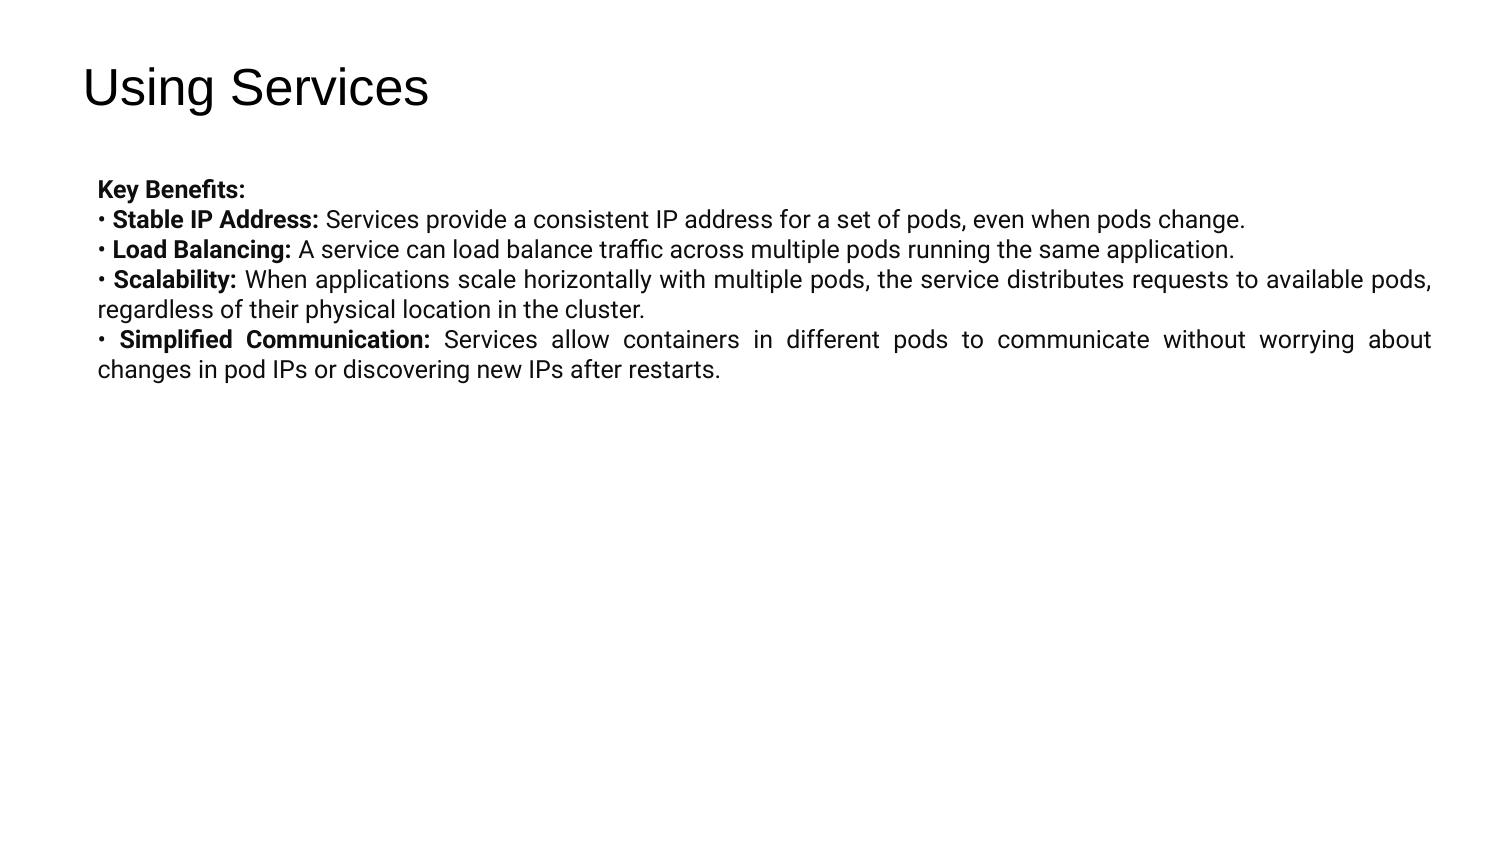

# Using Services
Key Benefits:
• Stable IP Address: Services provide a consistent IP address for a set of pods, even when pods change.
• Load Balancing: A service can load balance traffic across multiple pods running the same application.
• Scalability: When applications scale horizontally with multiple pods, the service distributes requests to available pods, regardless of their physical location in the cluster.
• Simplified Communication: Services allow containers in different pods to communicate without worrying about changes in pod IPs or discovering new IPs after restarts.